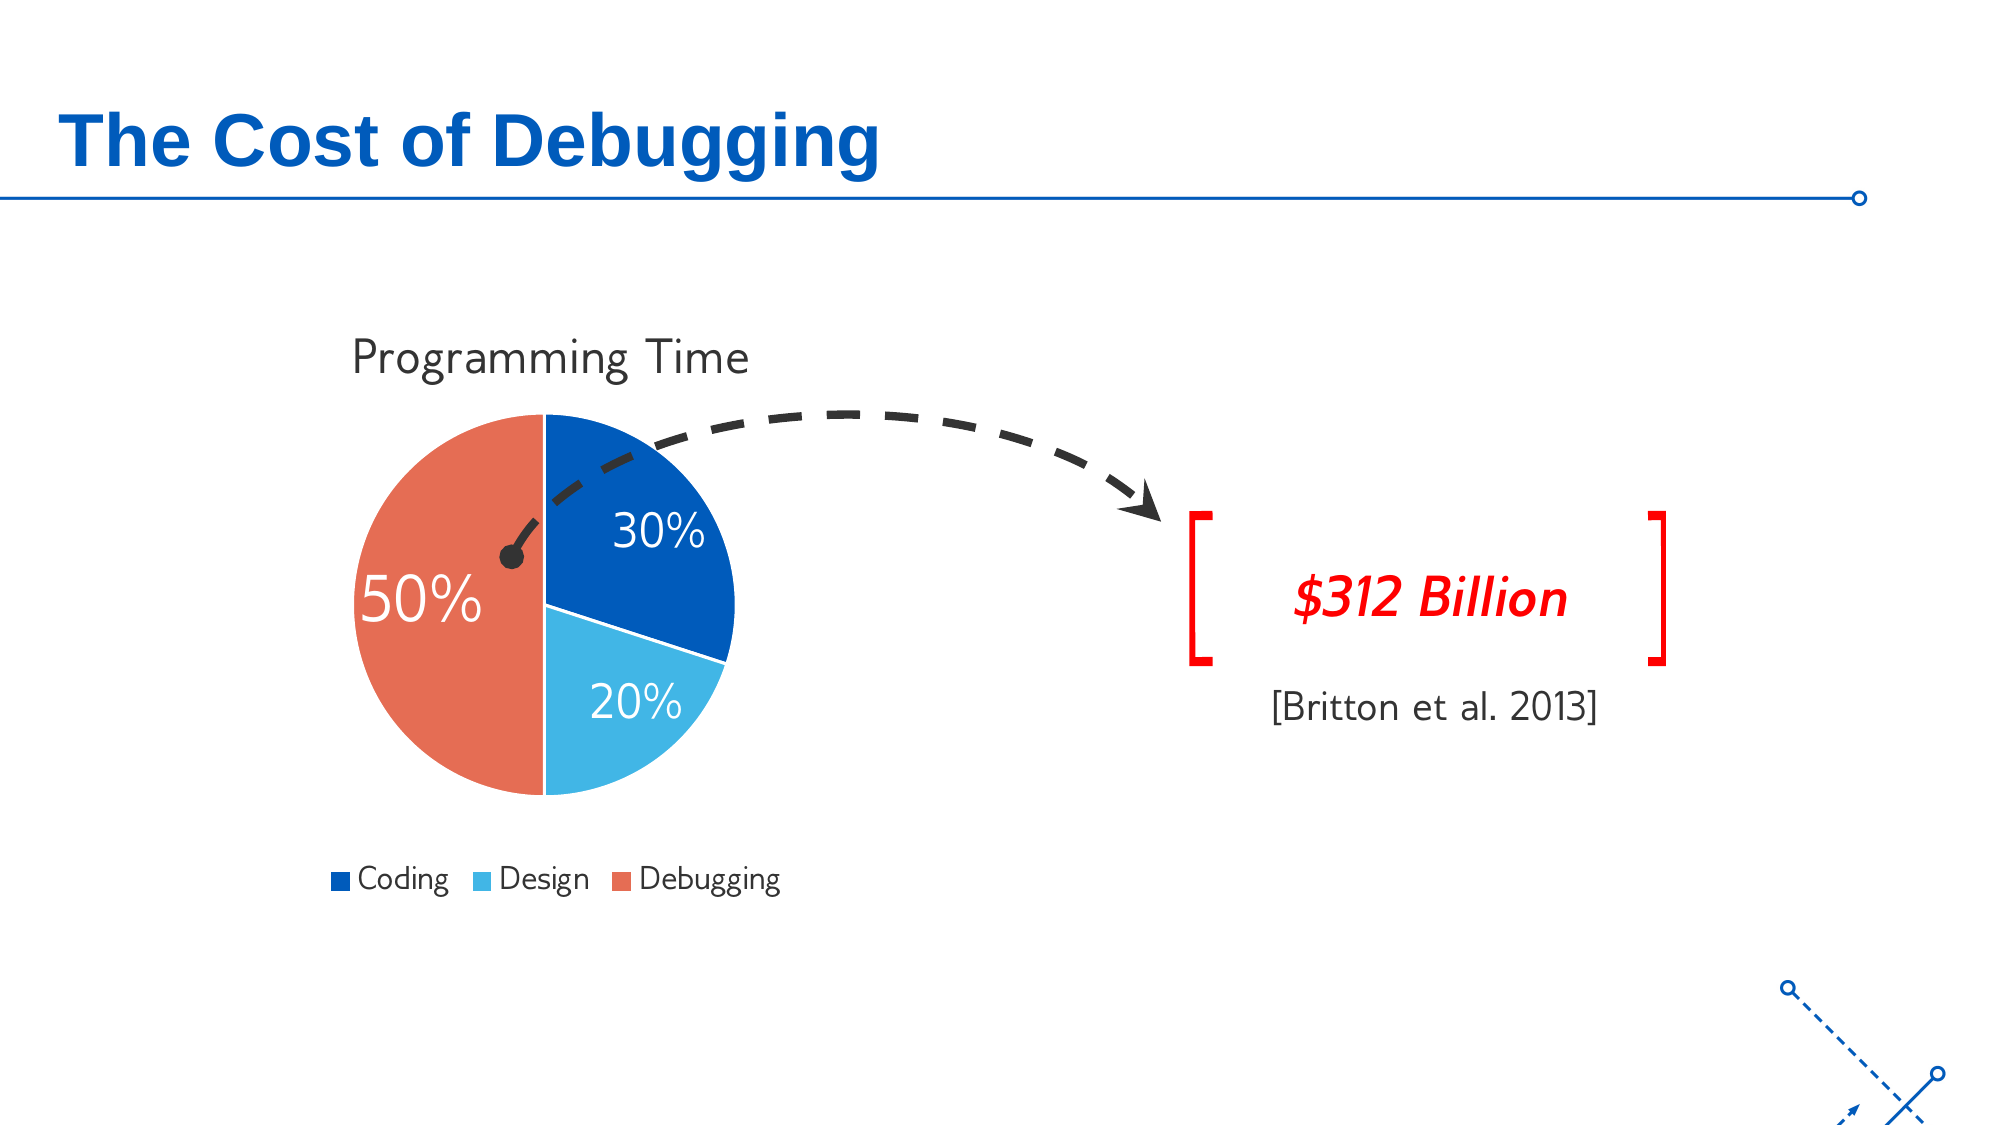

# The Cost of Debugging

### Chart: Programming Time

| Category | Time |
|---|---|
| Coding | 30.0 |
| Design | 20.0 |
| Debugging | 50.0 |

$312 Billion
[Britton et al. 2013]